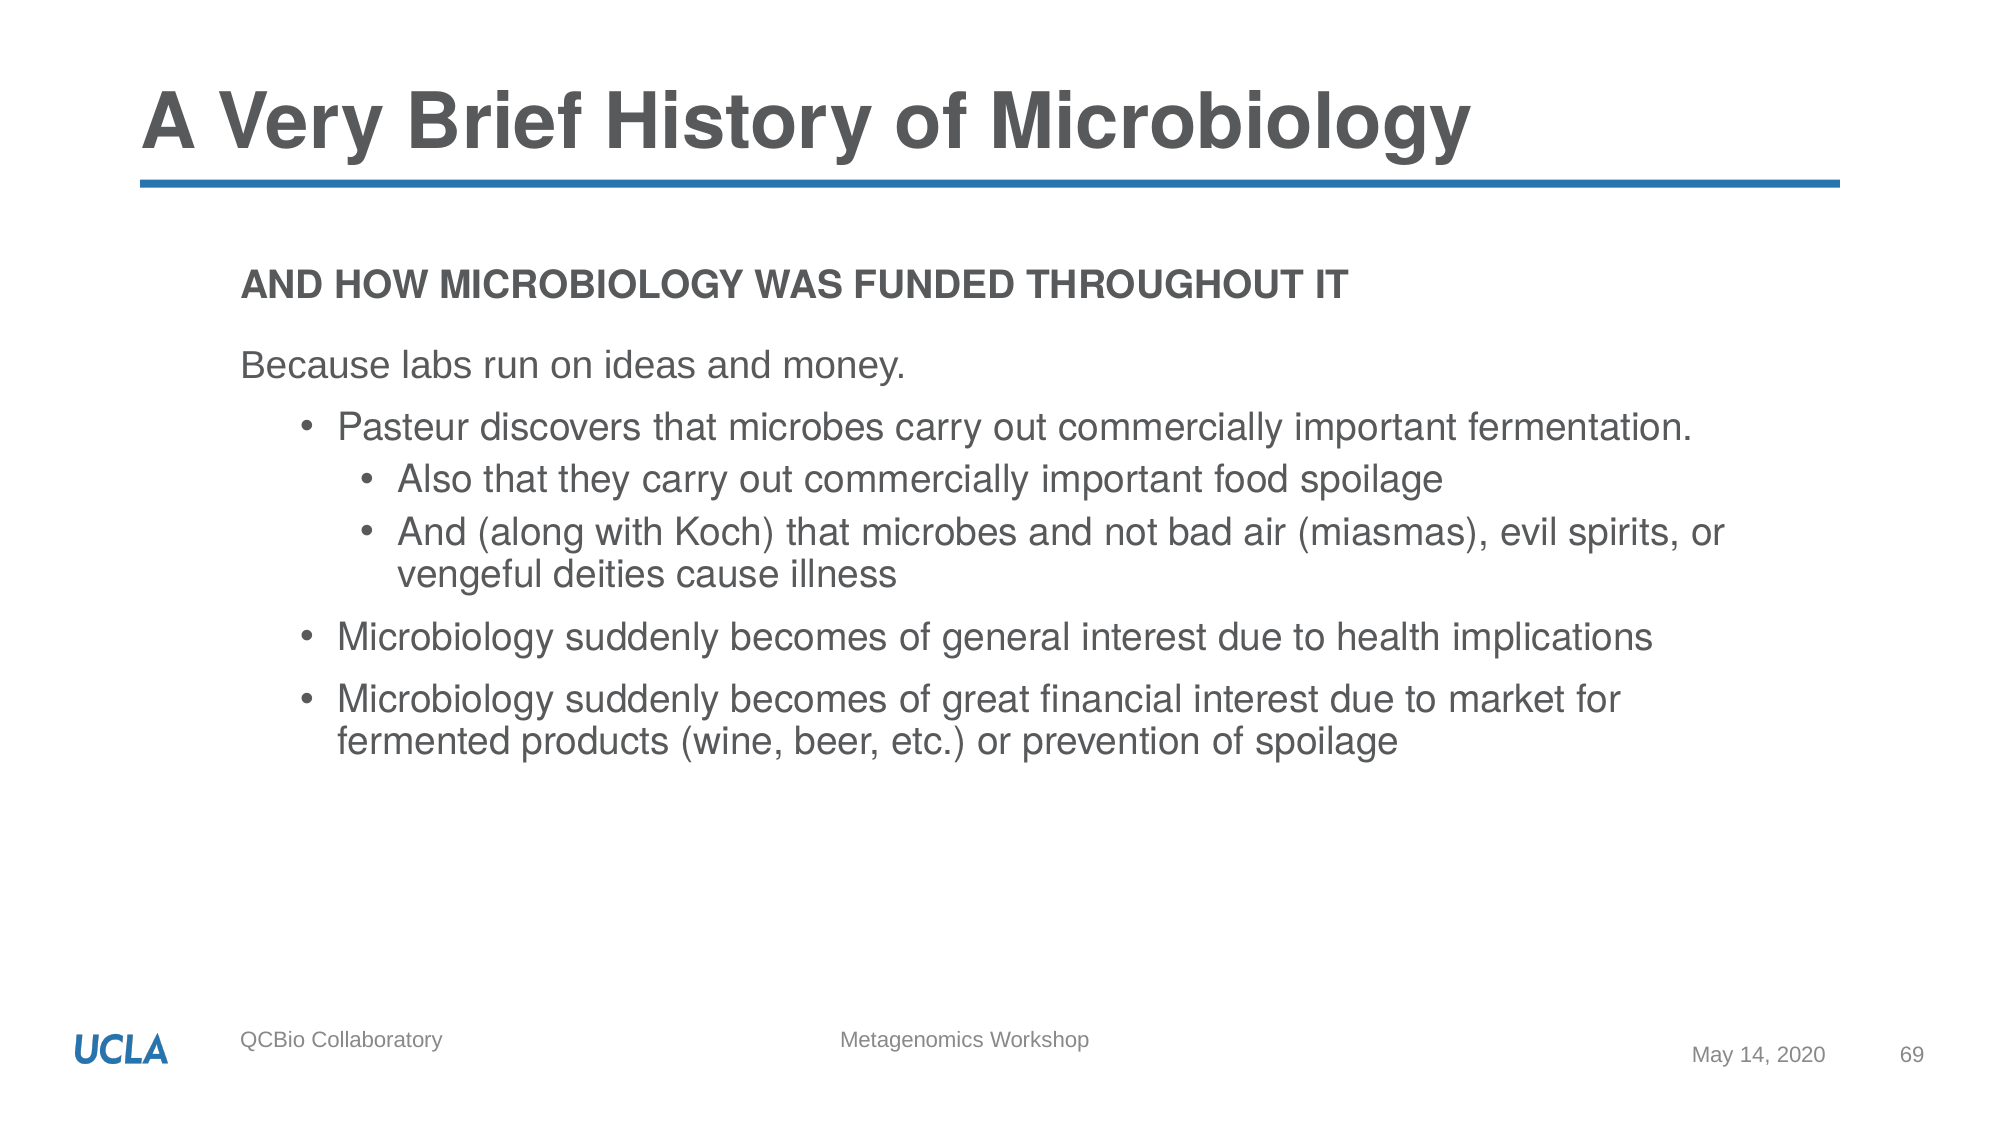

# A Very Brief History of Microbiology
And how microbiology was funded throughout it
Because labs run on ideas and money.
Pasteur discovers that microbes carry out commercially important fermentation.
Also that they carry out commercially important food spoilage
And (along with Koch) that microbes and not bad air (miasmas), evil spirits, or vengeful deities cause illness
Microbiology suddenly becomes of general interest due to health implications
Microbiology suddenly becomes of great financial interest due to market for fermented products (wine, beer, etc.) or prevention of spoilage
May 14, 2020
69